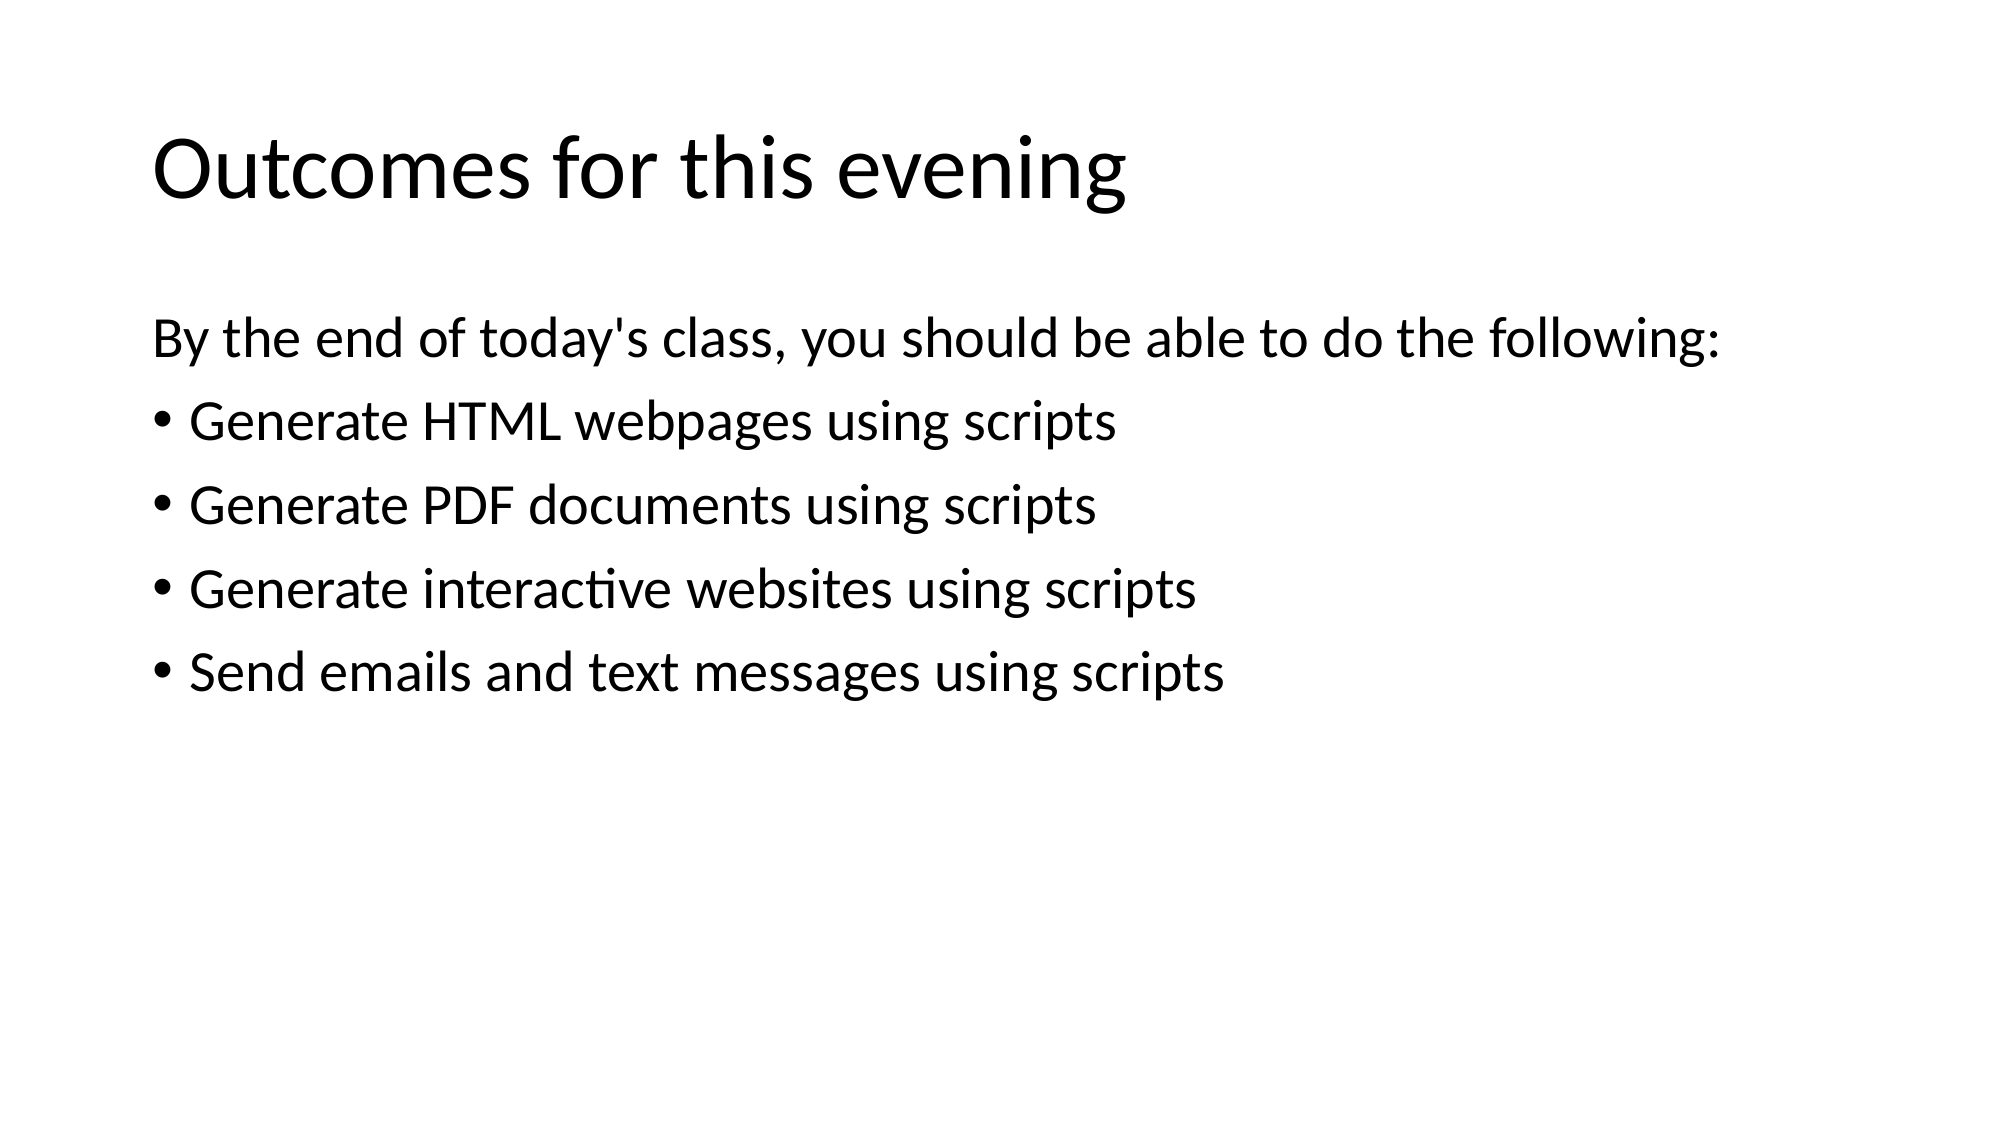

Outcomes for this evening
By the end of today's class, you should be able to do the following:
Generate HTML webpages using scripts
Generate PDF documents using scripts
Generate interactive websites using scripts
Send emails and text messages using scripts